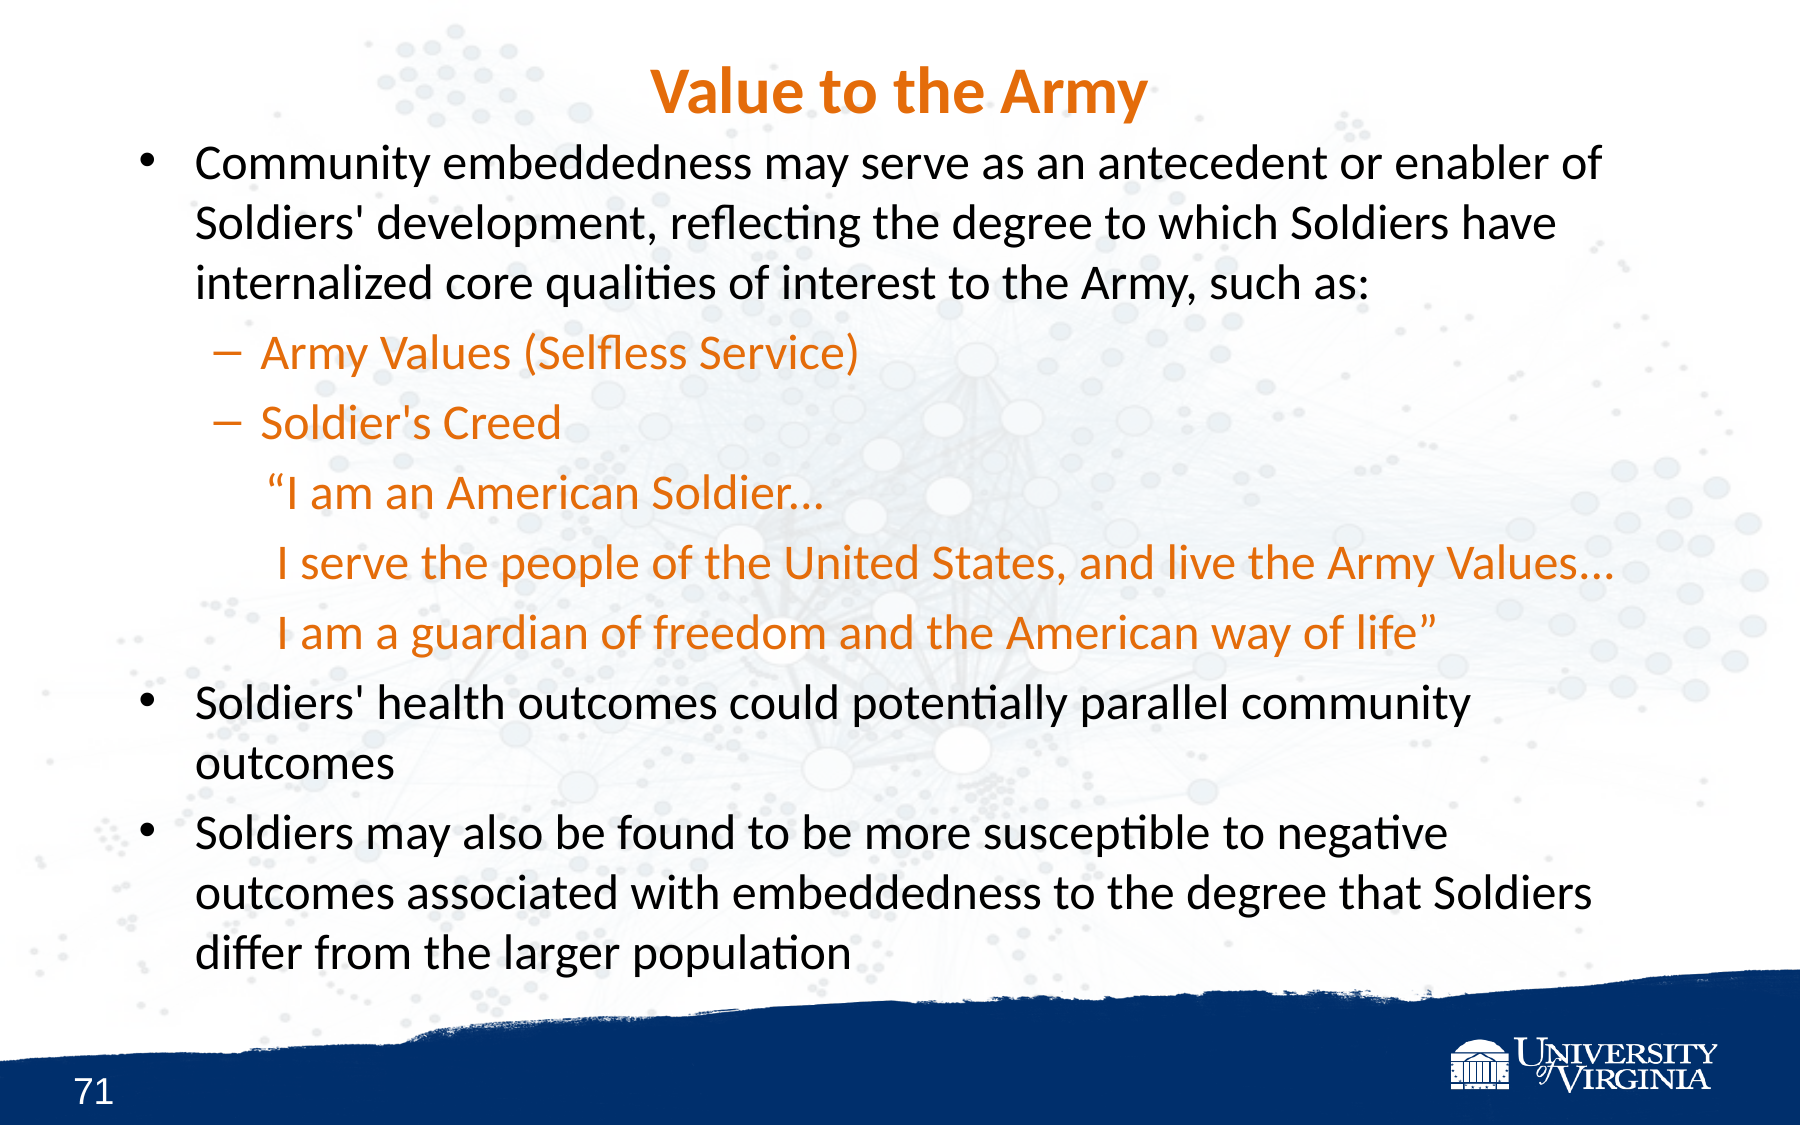

# Value to the Army
Community embeddedness may serve as an antecedent or enabler of Soldiers' development, reflecting the degree to which Soldiers have internalized core qualities of interest to the Army, such as:
Army Values (Selfless Service)
Soldier's Creed
“I am an American Soldier...
 I serve the people of the United States, and live the Army Values...
 I am a guardian of freedom and the American way of life”
Soldiers' health outcomes could potentially parallel community outcomes
Soldiers may also be found to be more susceptible to negative outcomes associated with embeddedness to the degree that Soldiers differ from the larger population
71